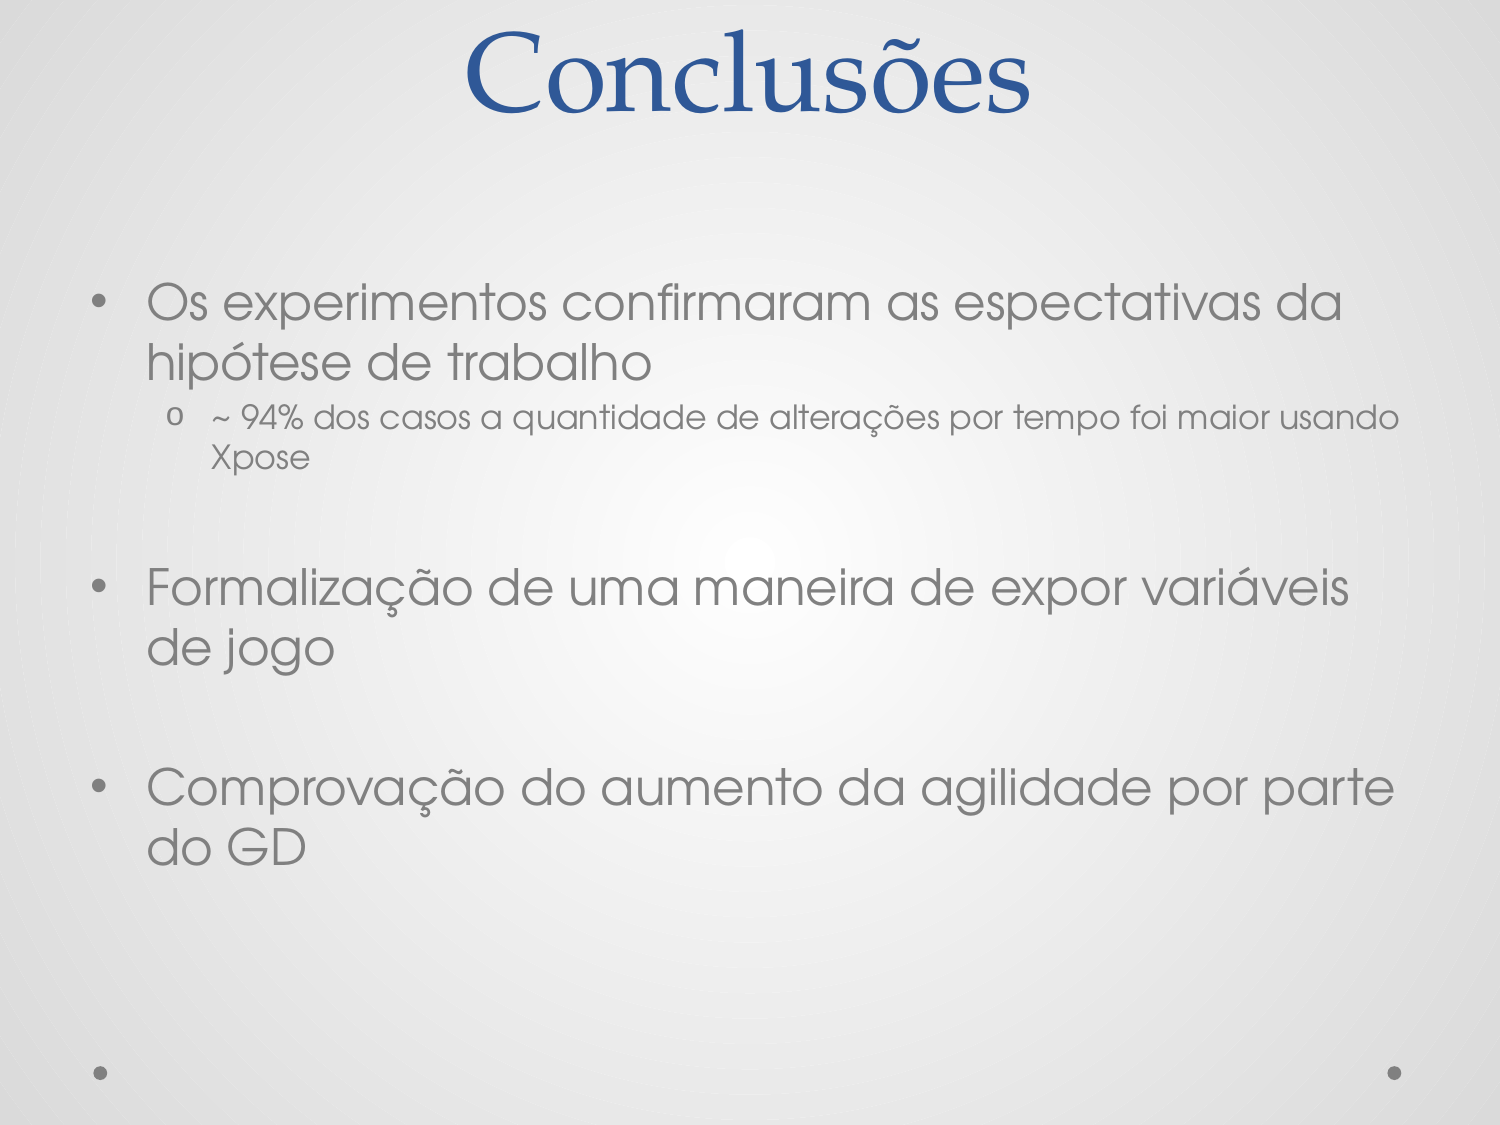

# Conclusões
Os experimentos confirmaram as espectativas da hipótese de trabalho
~ 94% dos casos a quantidade de alterações por tempo foi maior usando Xpose

Formalização de uma maneira de expor variáveis de jogo

Comprovação do aumento da agilidade por parte do GD